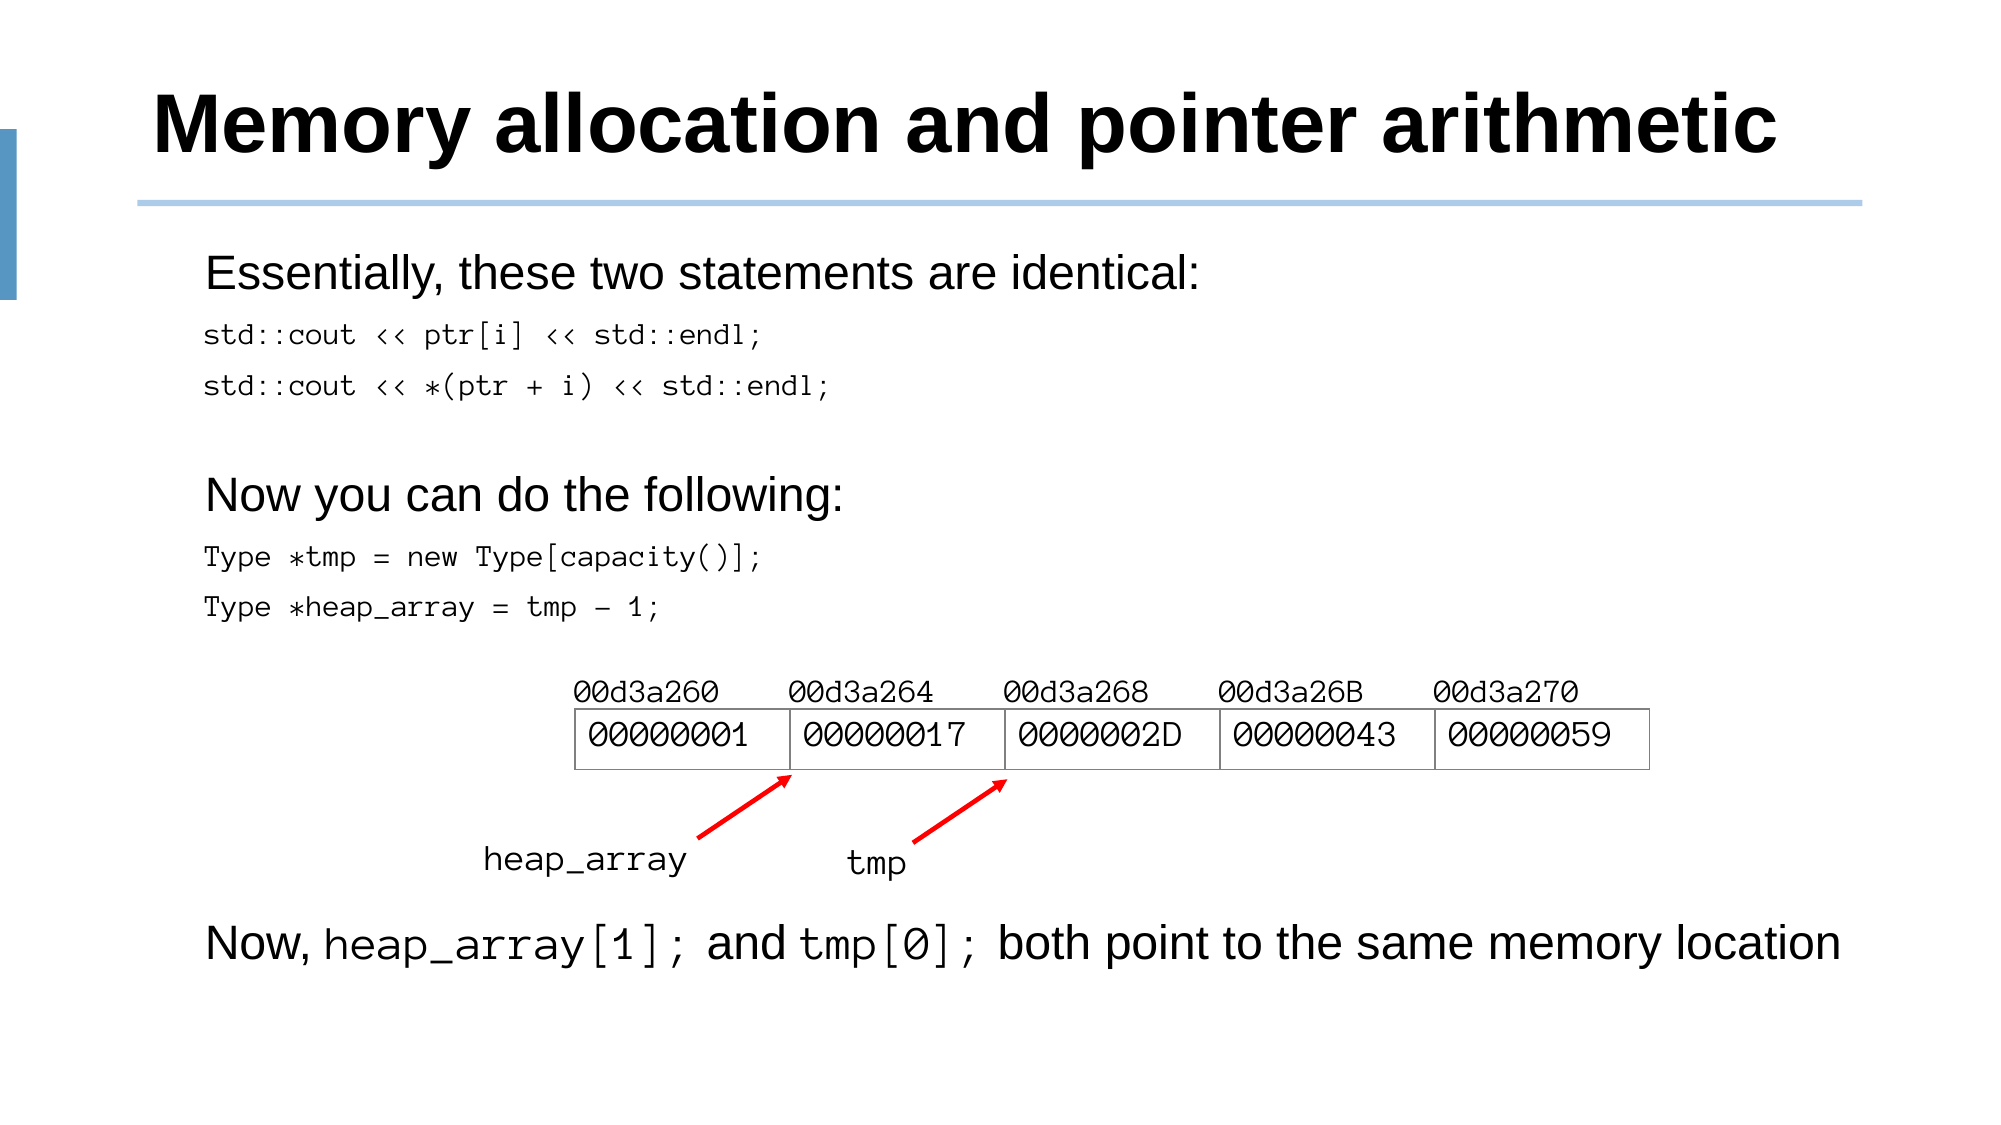

# Memory allocation and pointer arithmetic
	Essentially, these two statements are identical:
		std::cout << ptr[i] << std::endl;
		std::cout << *(ptr + i) << std::endl;

	Now you can do the following:
		Type *tmp = new Type[capacity()];
		Type *heap_array = tmp - 1;

	Now, heap_array[1]; and tmp[0]; both point to the same memory location
| 00d3a260 | 00d3a264 | 00d3a268 | 00d3a26B | 00d3a270 |
| --- | --- | --- | --- | --- |
| 00000001 | 00000017 | 0000002D | 00000043 | 00000059 |
heap_array
tmp